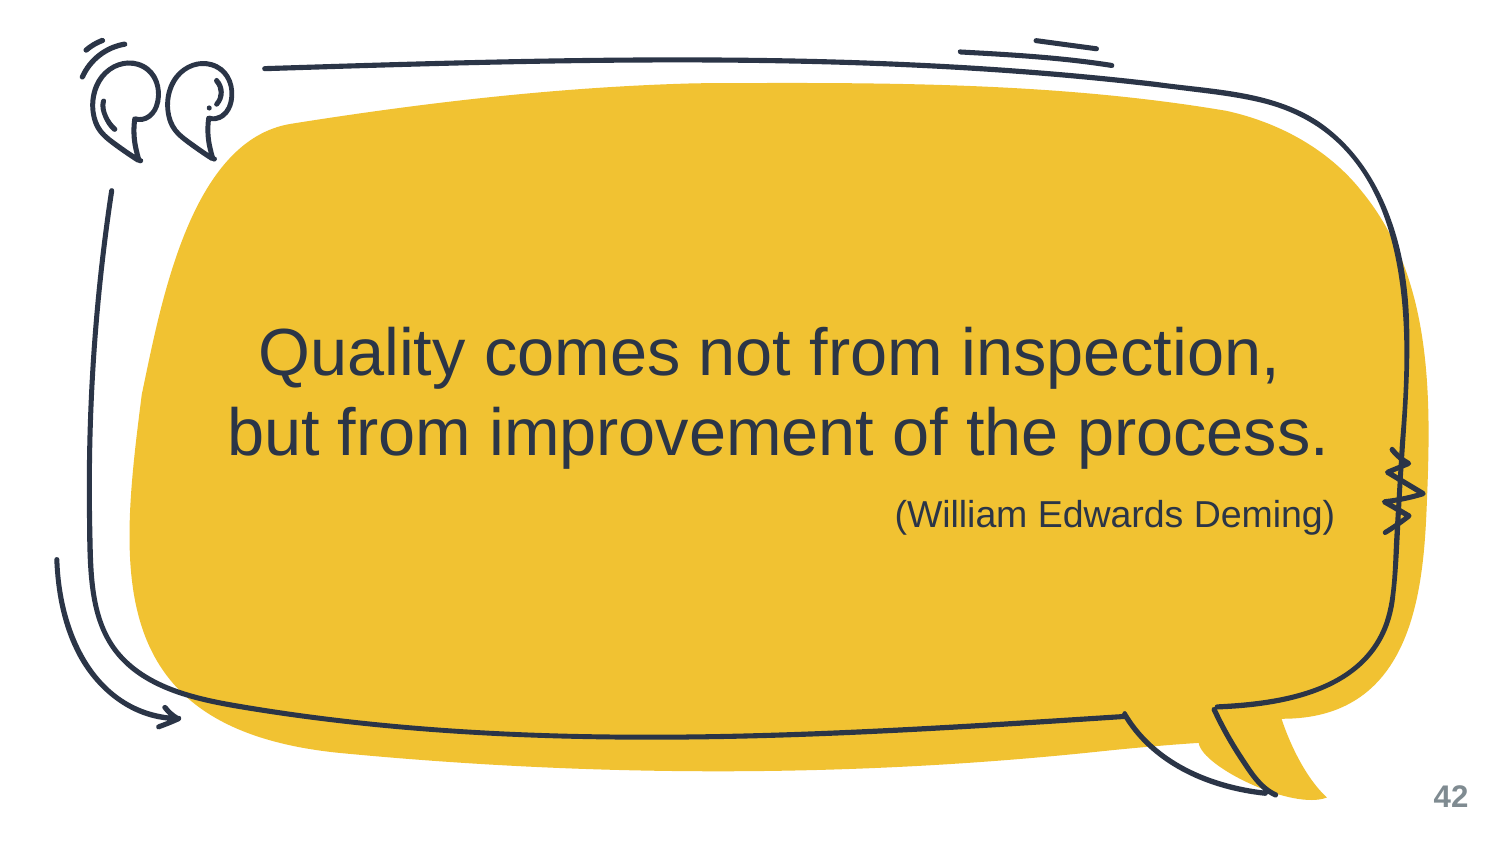

Quality comes not from inspection,
but from improvement of the process.
                                                                (William Edwards Deming)
42